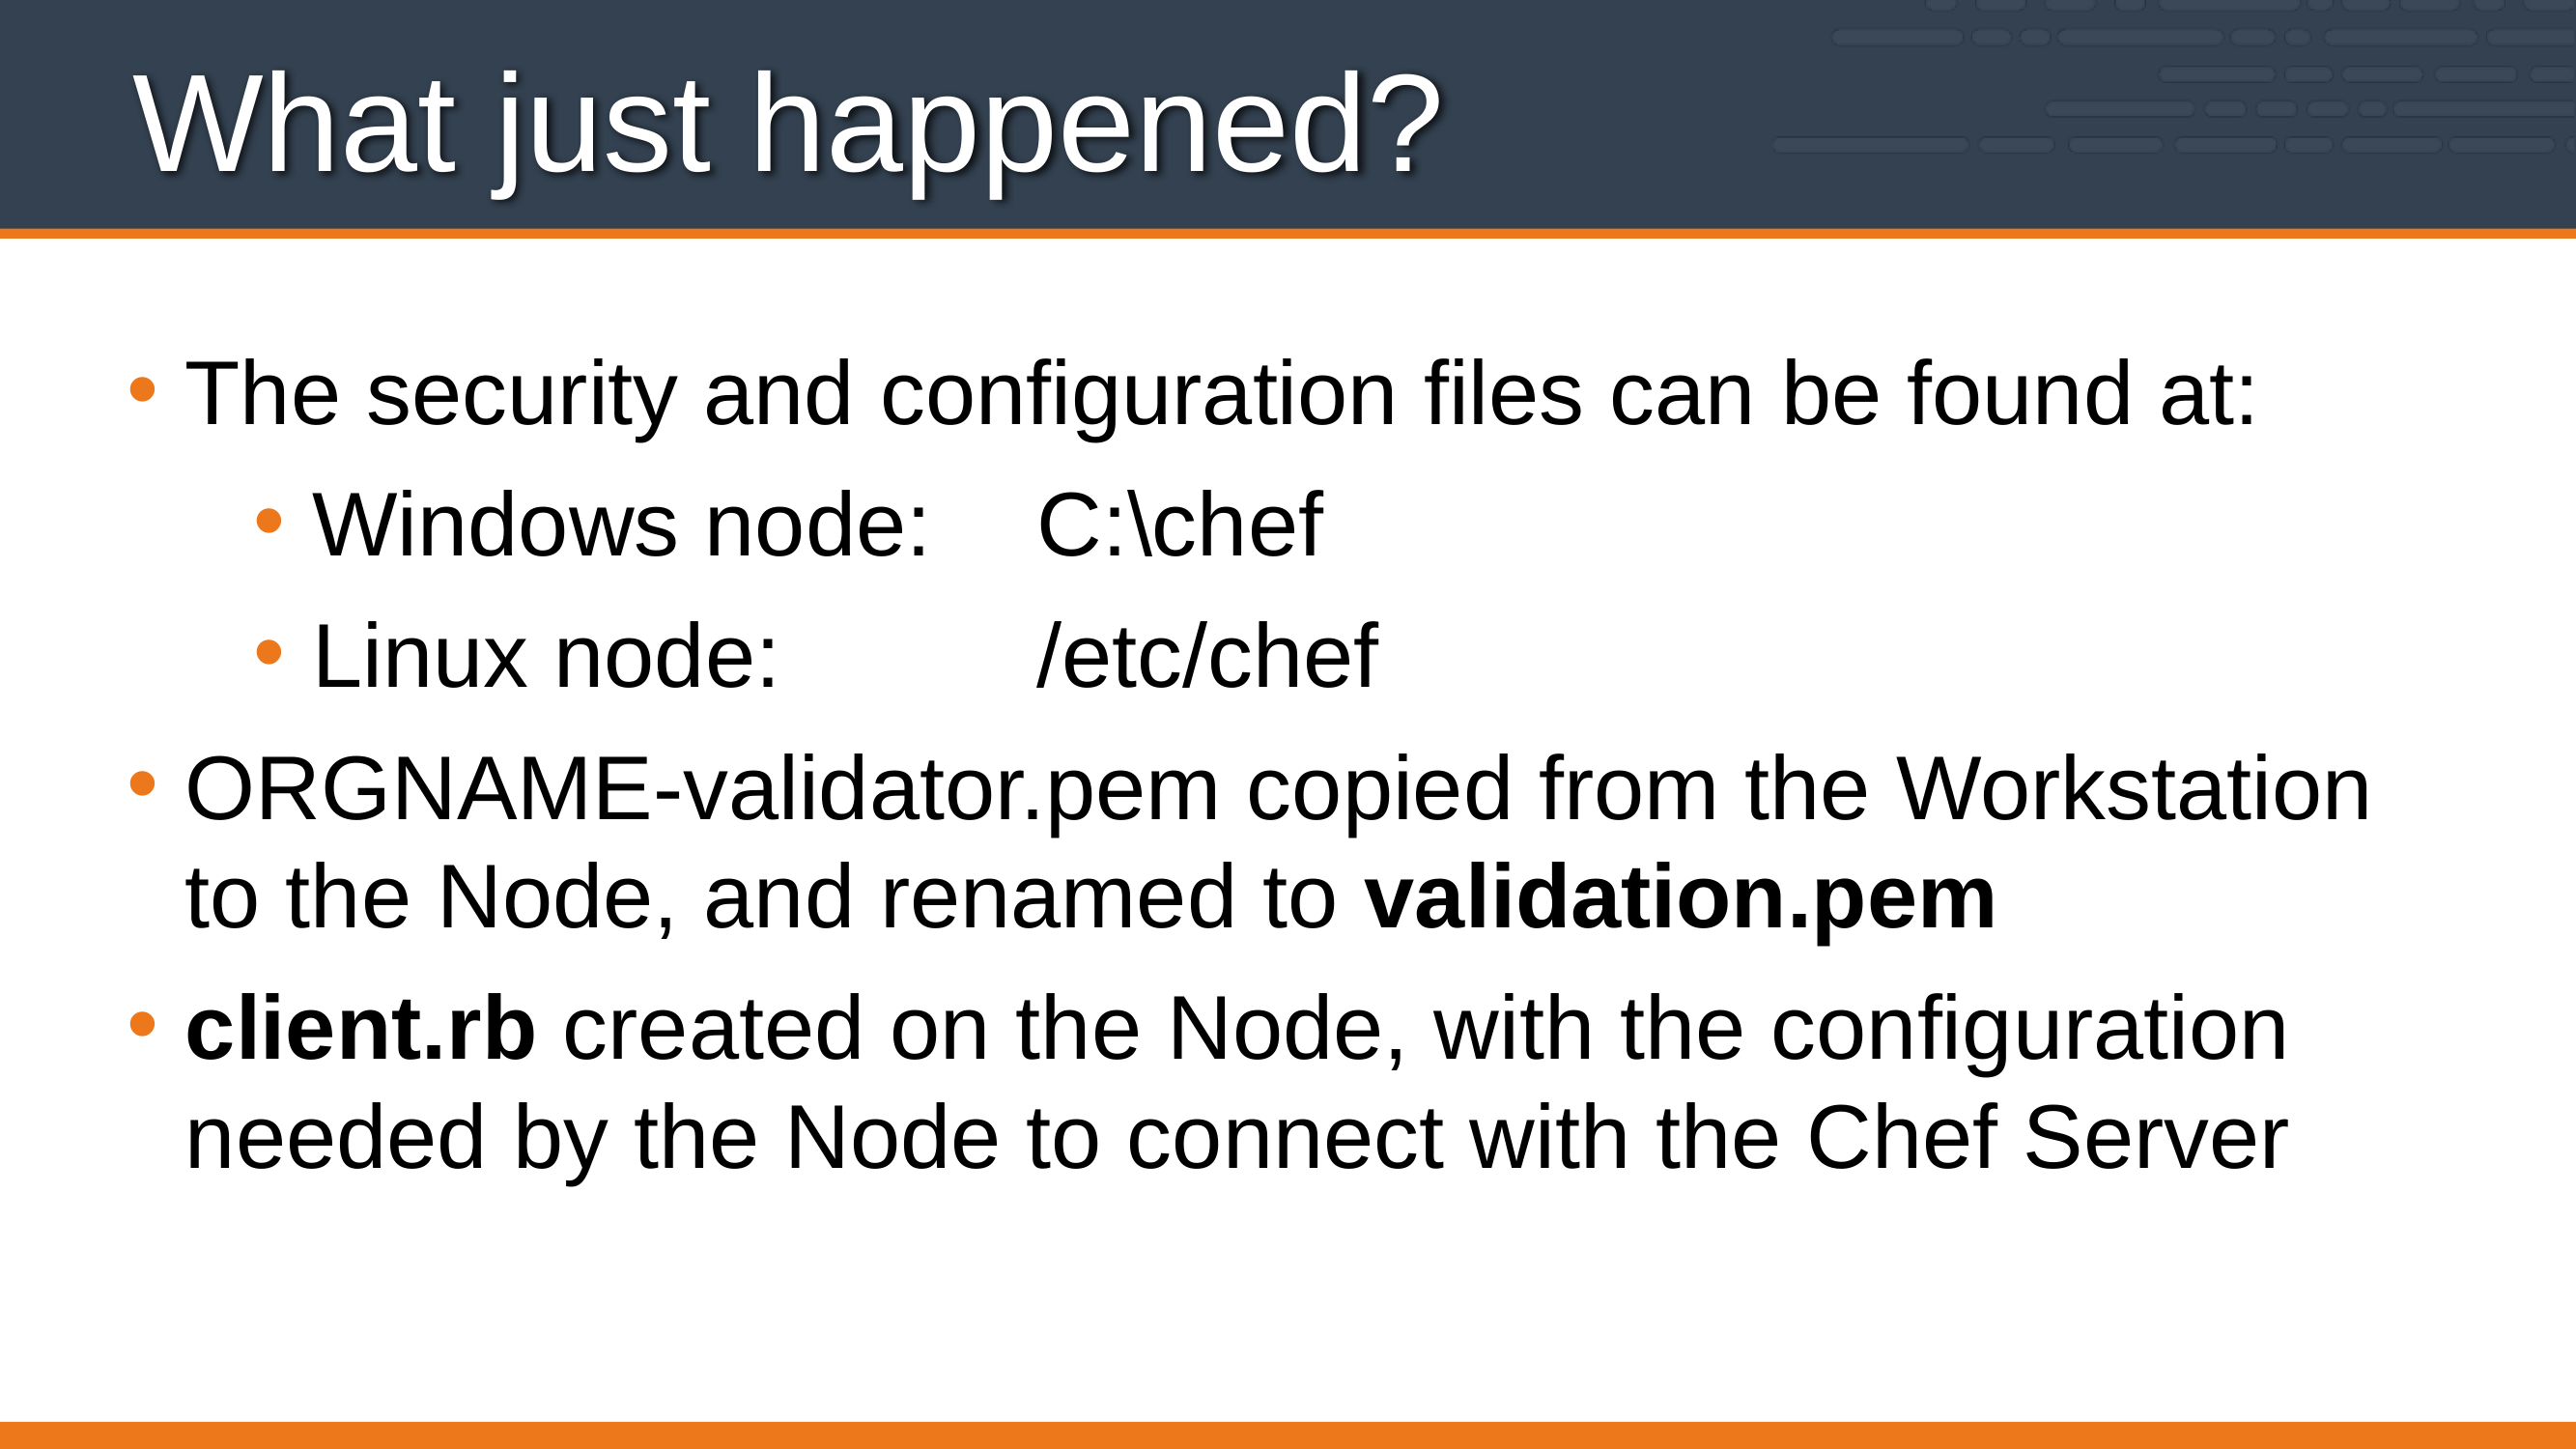

# What just happened?
The security and configuration files can be found at:
Windows node:	C:\chef
Linux node:		/etc/chef
ORGNAME-validator.pem copied from the Workstation to the Node, and renamed to validation.pem
client.rb created on the Node, with the configuration needed by the Node to connect with the Chef Server